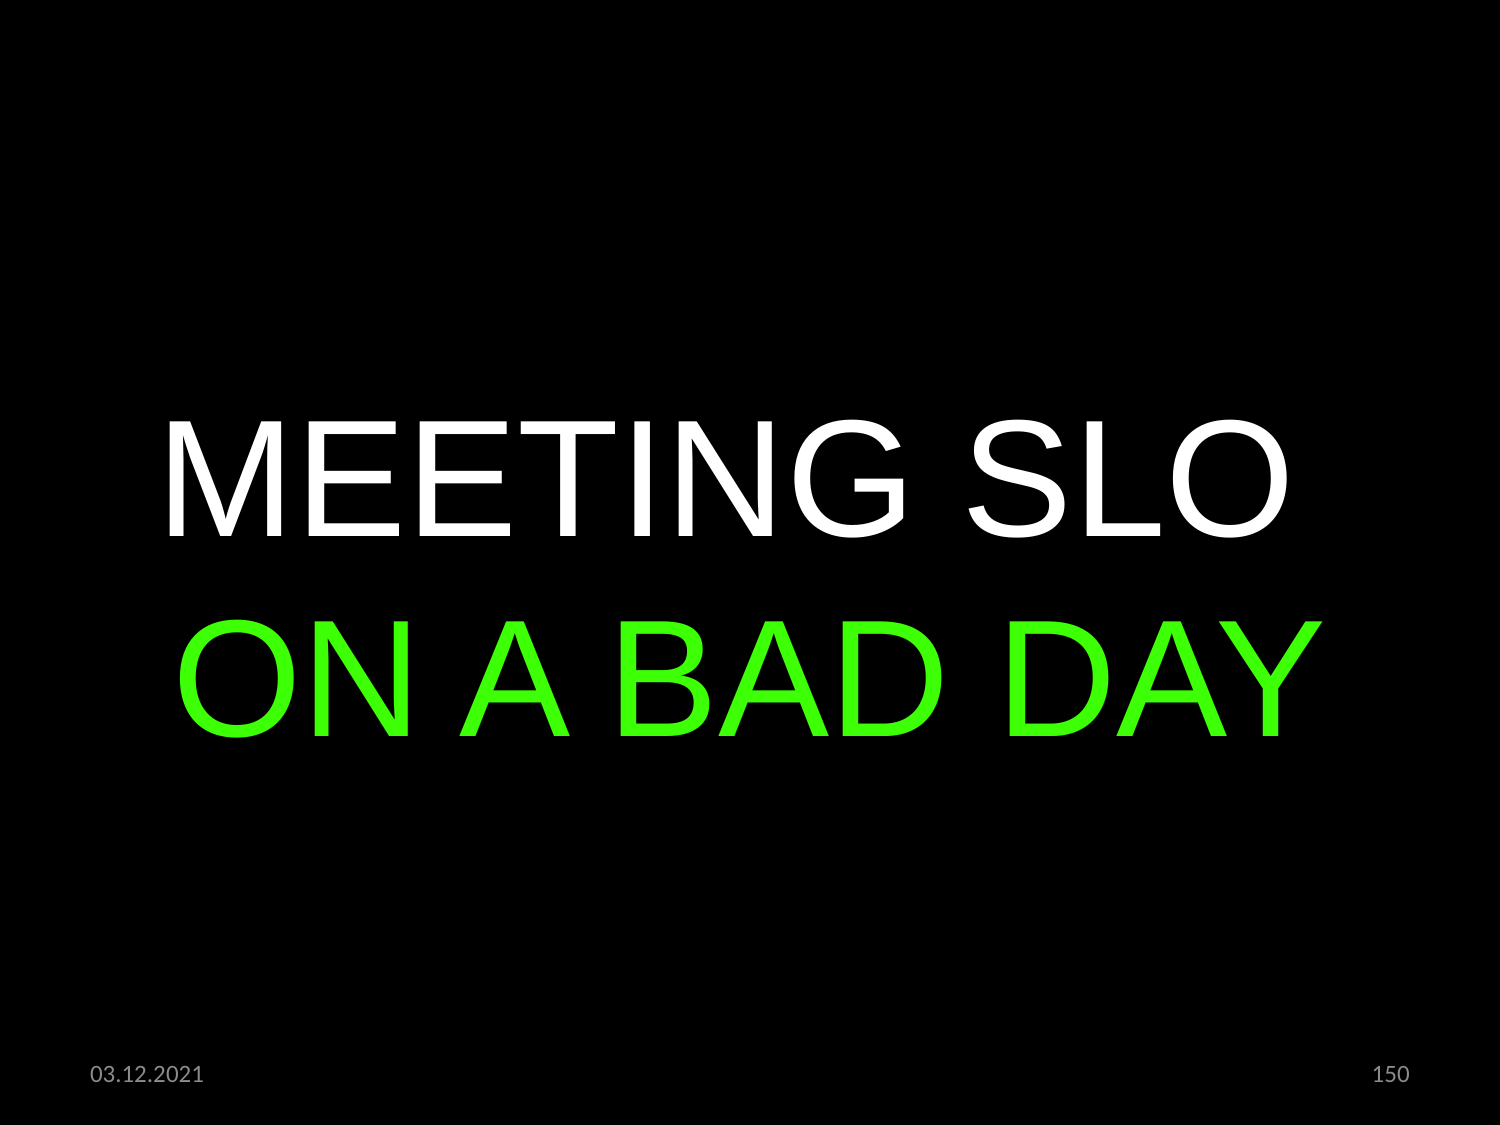

MEETING SLO
ON A BAD DAY
03.12.2021
150